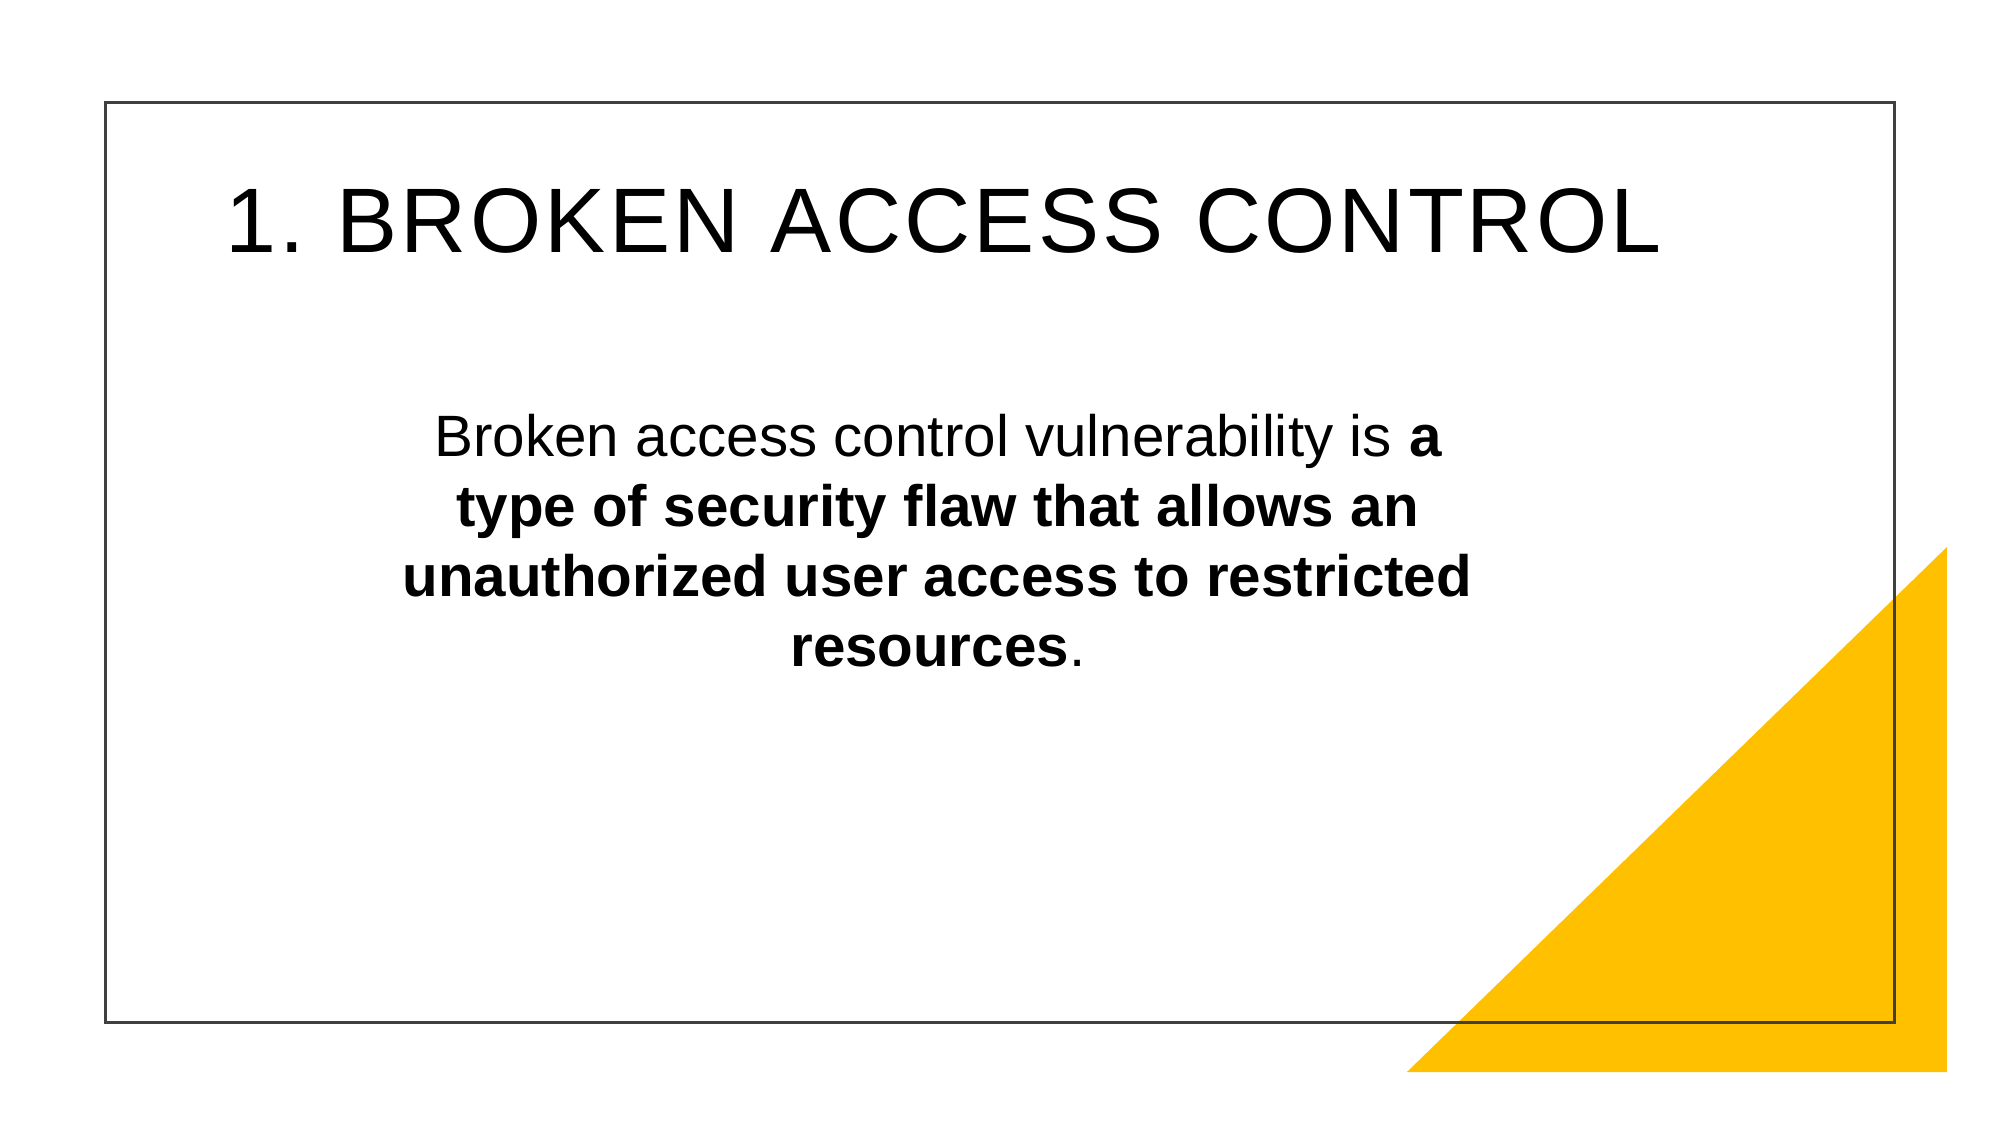

# 1. Broken Access Control

Broken access control vulnerability is a type of security flaw that allows an unauthorized user access to restricted resources.

Annual revenue growth